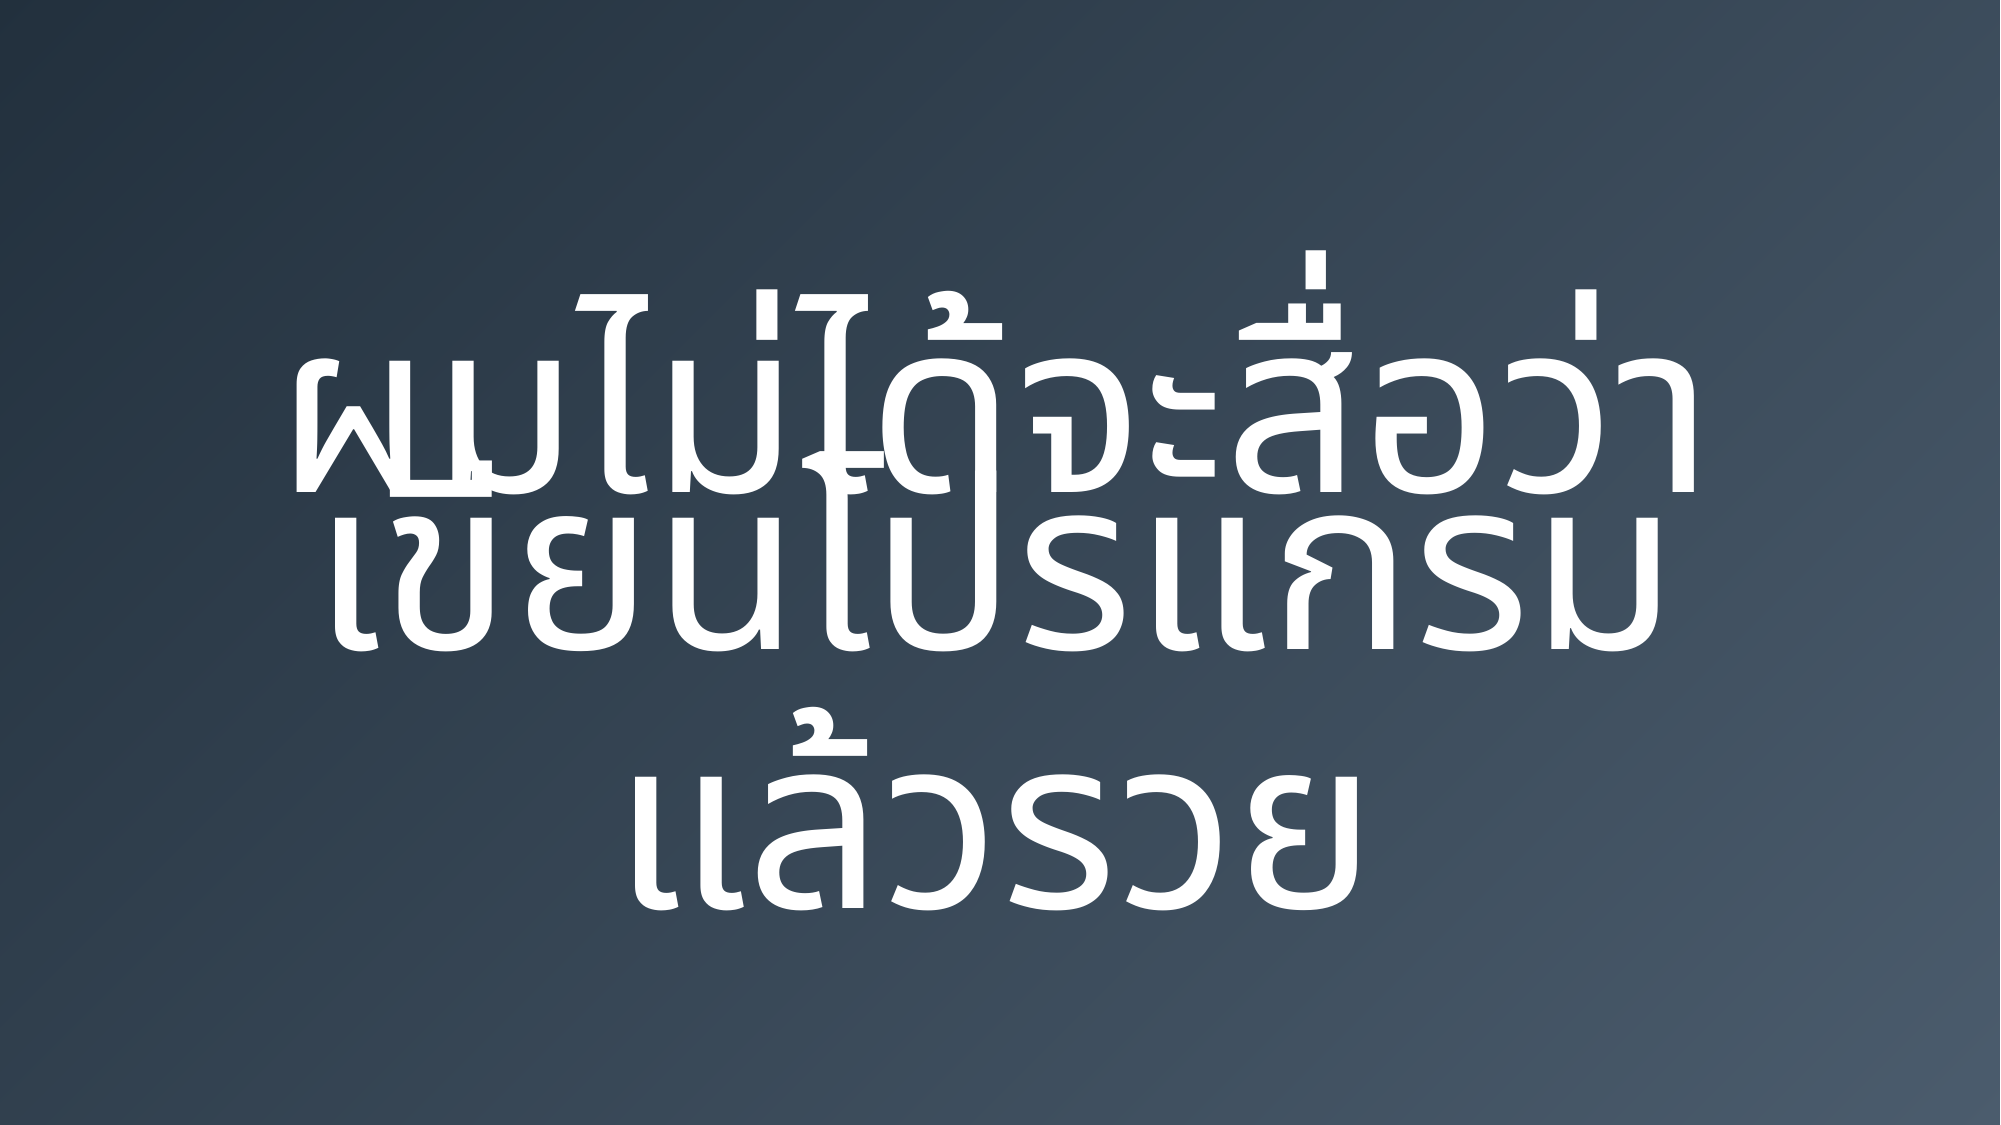

ผมไม่ได้จะสื่อว่า
เขียนโปรแกรมแล้วรวย